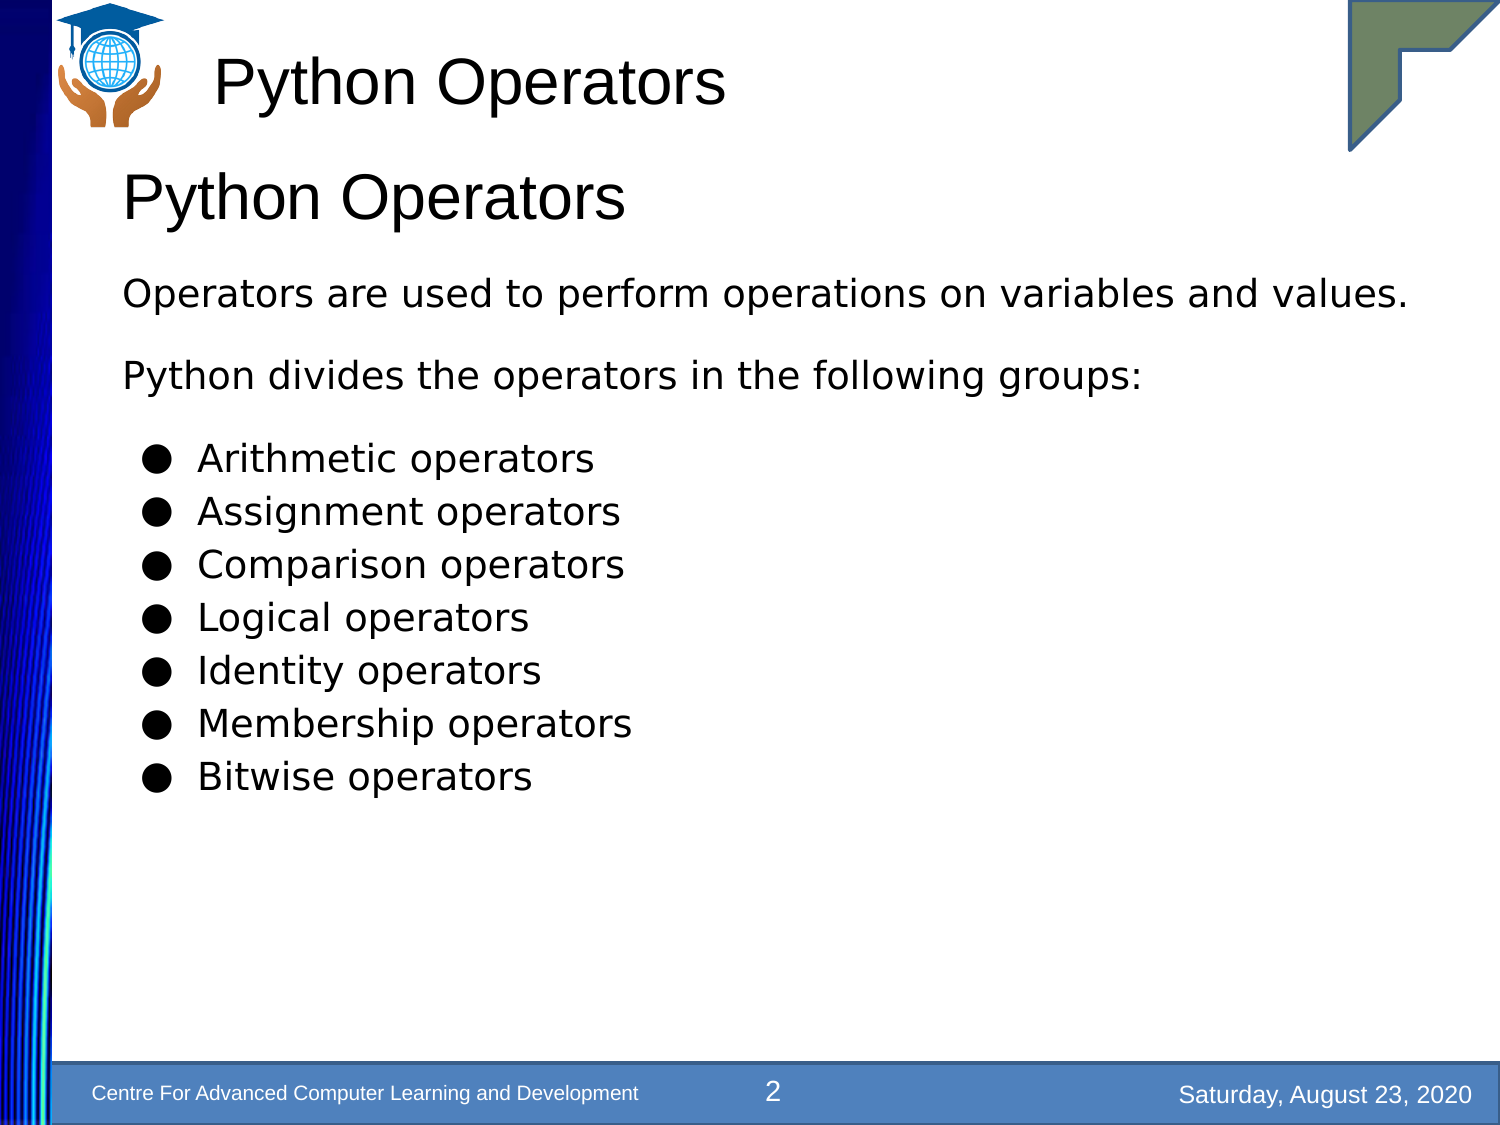

# Python Operators
Python Operators
Operators are used to perform operations on variables and values.
Python divides the operators in the following groups:
Arithmetic operators
Assignment operators
Comparison operators
Logical operators
Identity operators
Membership operators
Bitwise operators

2
Saturday, August 23, 2020